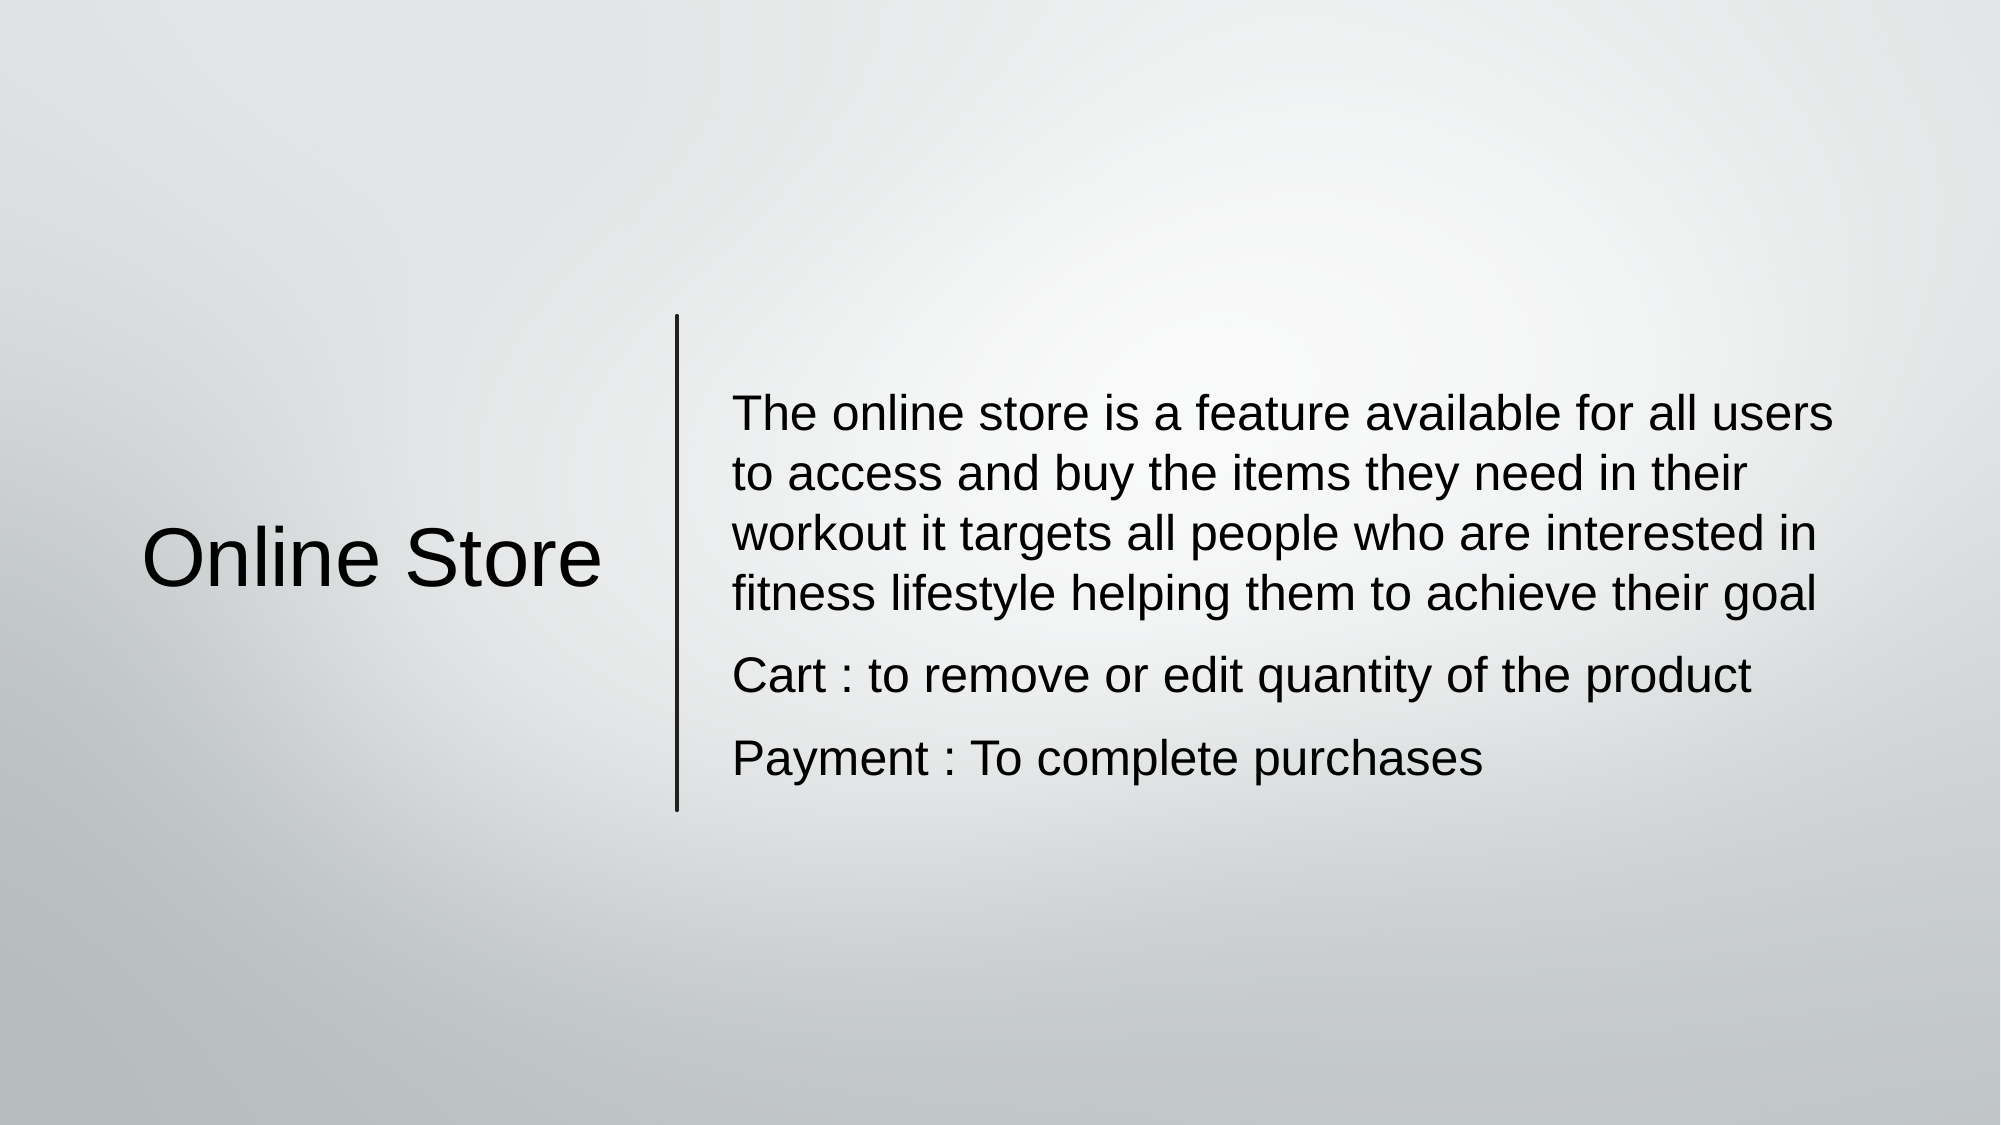

# Online Store

The online store is a feature available for all users to access and buy the items they need in their workout it targets all people who are interested in fitness lifestyle helping them to achieve their goal
Cart : to remove or edit quantity of the product
Payment : To complete purchases